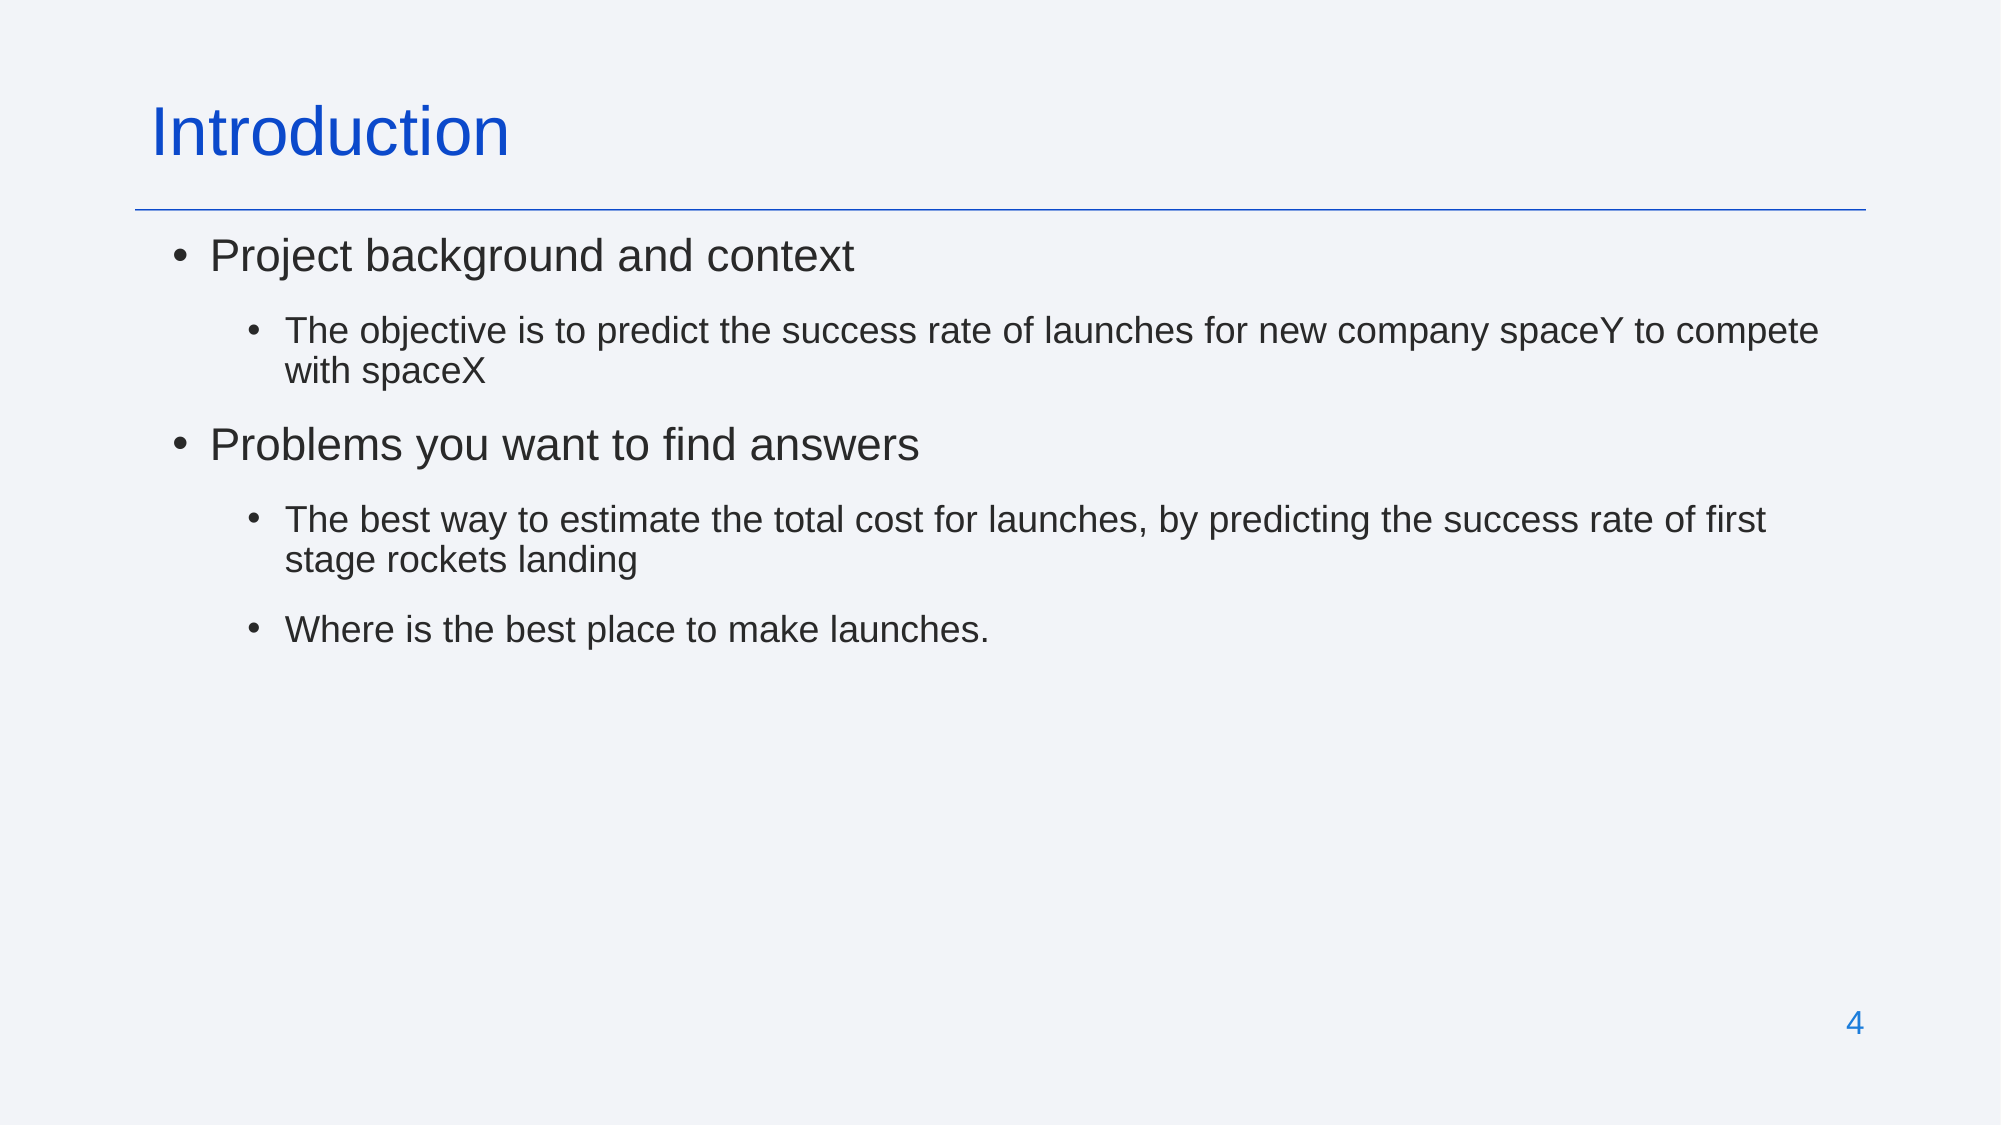

Introduction
Project background and context
The objective is to predict the success rate of launches for new company spaceY to compete with spaceX
Problems you want to find answers
The best way to estimate the total cost for launches, by predicting the success rate of first stage rockets landing
Where is the best place to make launches.
4